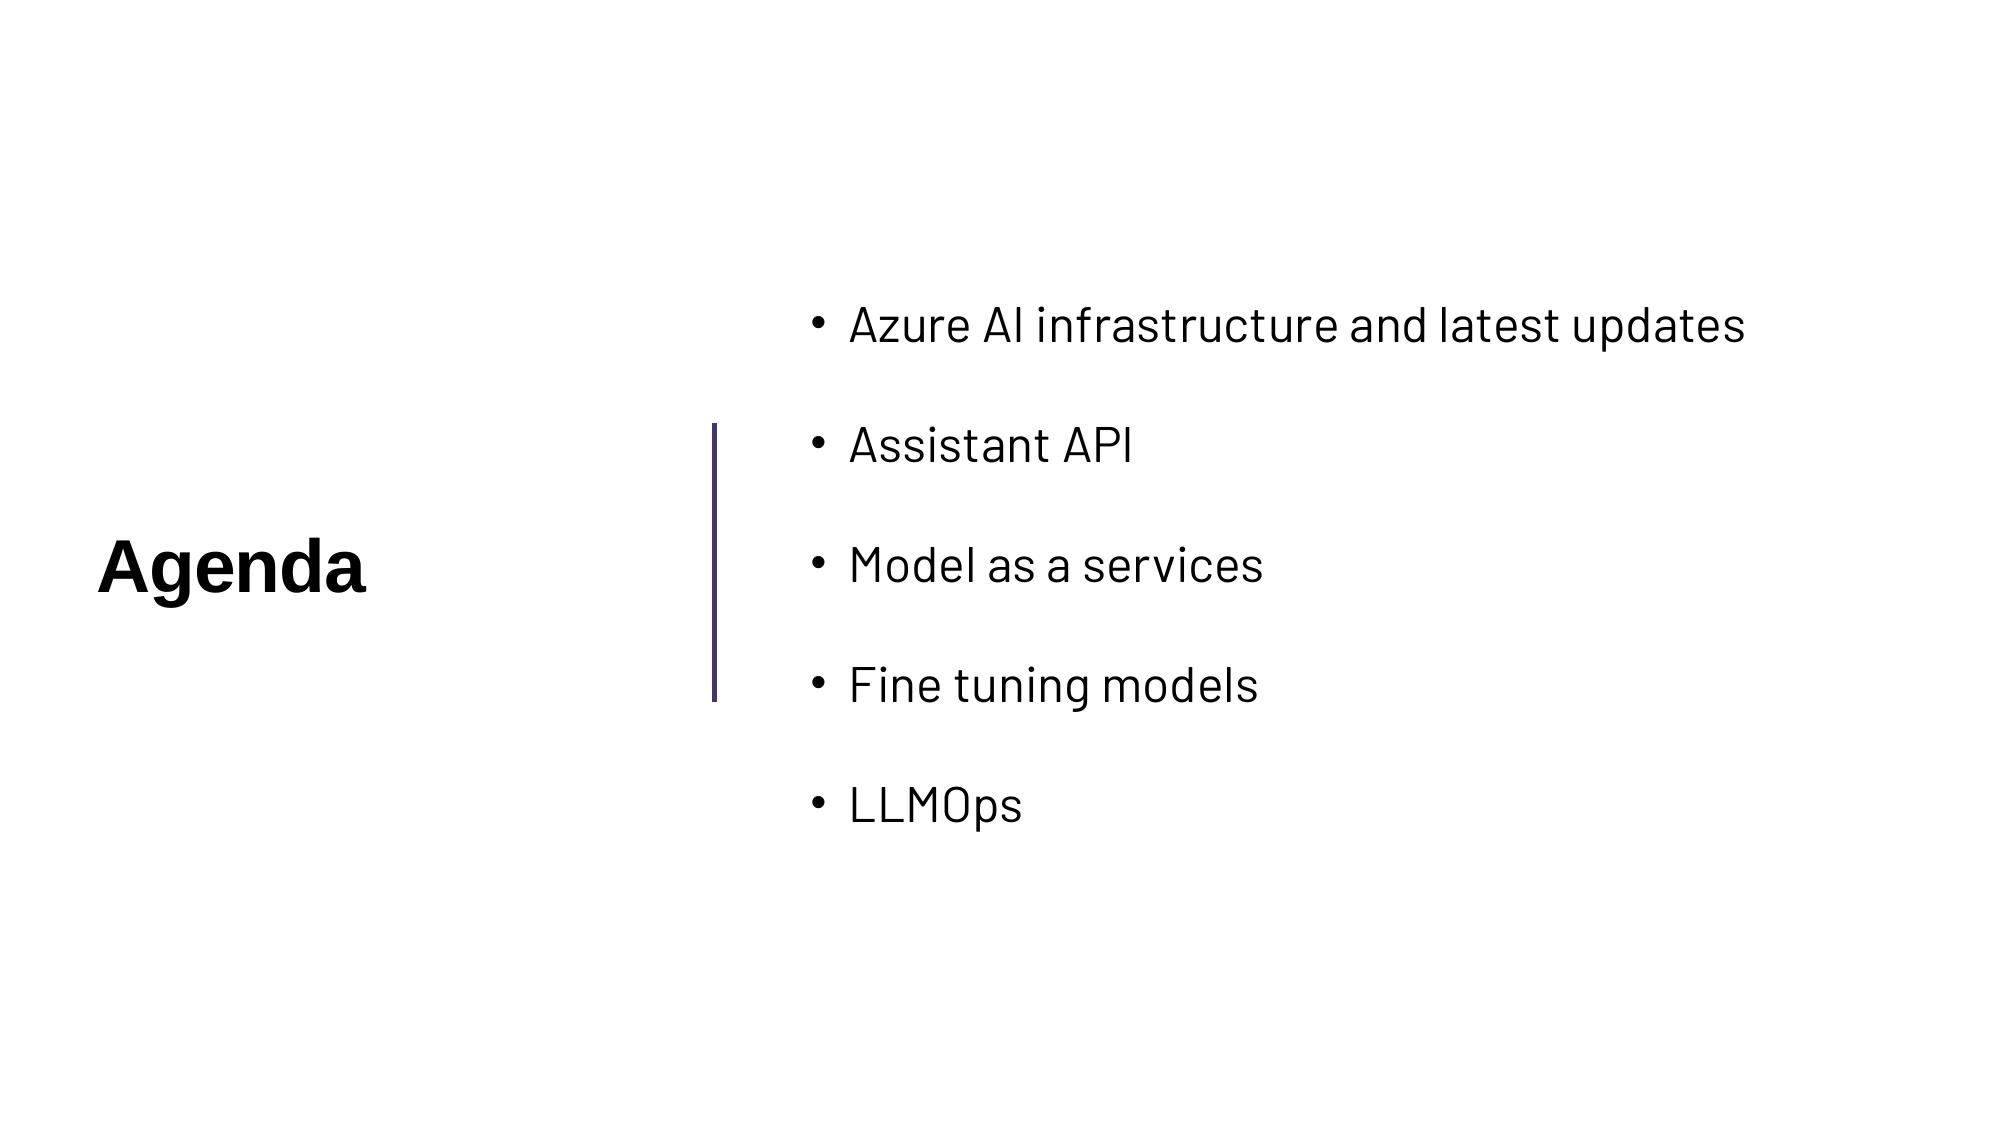

# Agenda
Azure AI infrastructure and latest updates

Assistant API

Model as a services

Fine tuning models

LLMOps